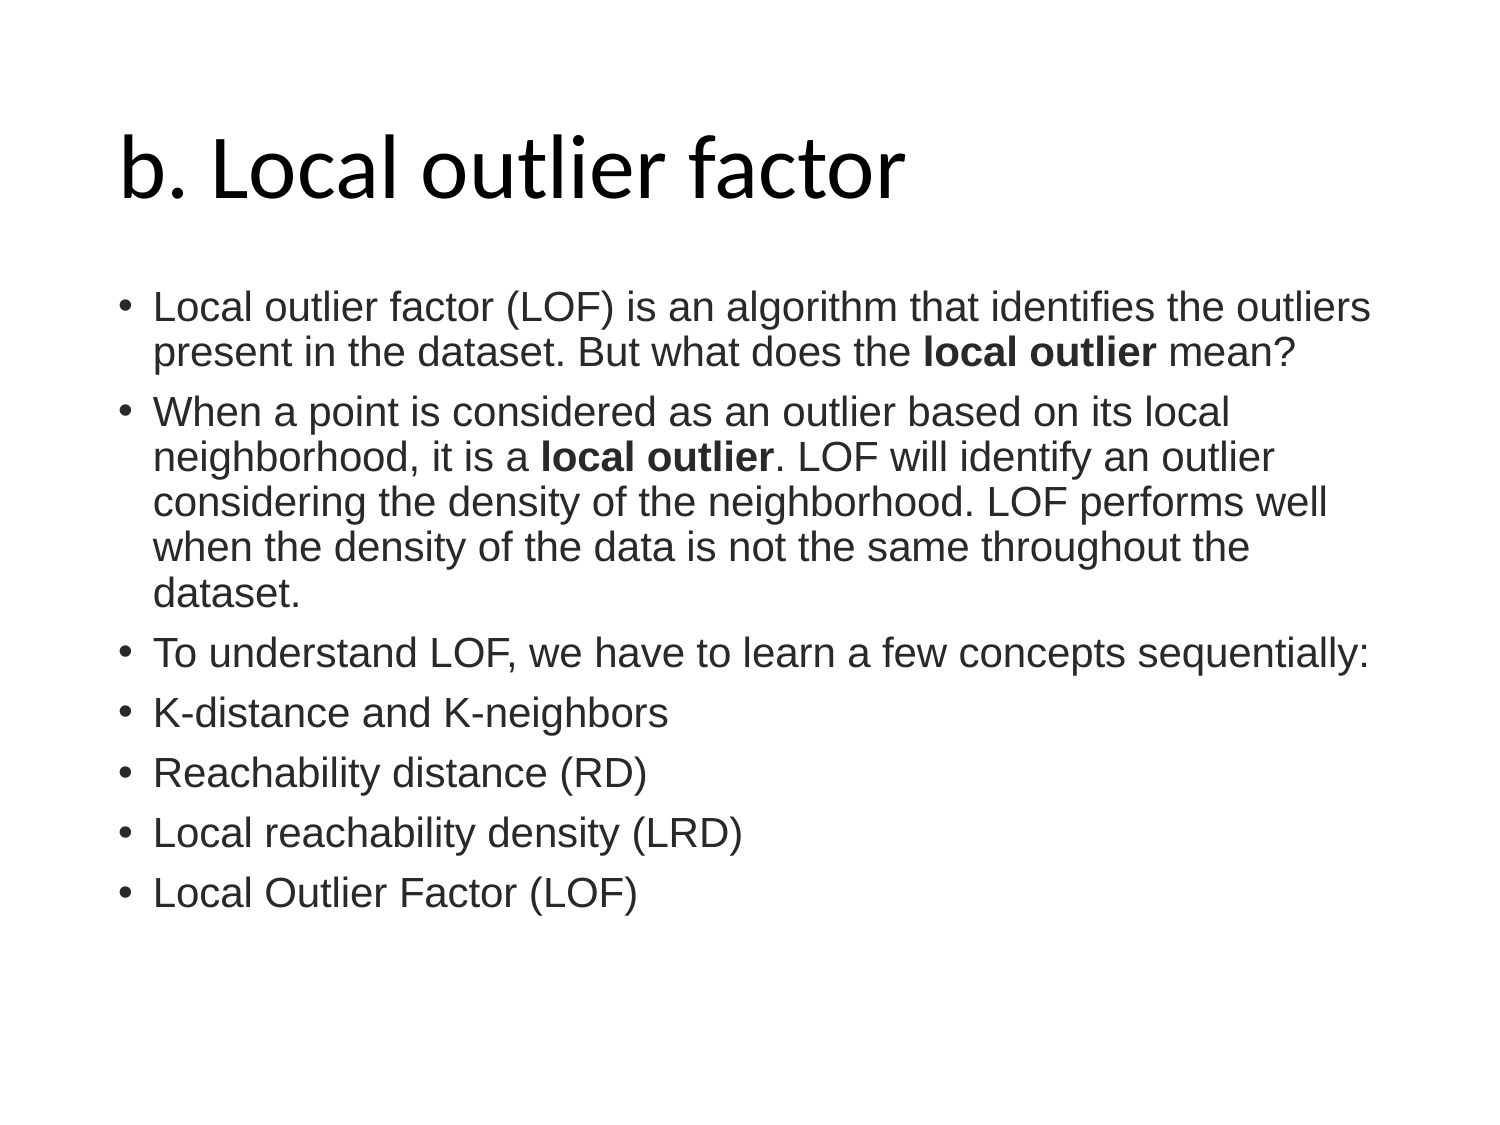

# b. Local outlier factor
Local outlier factor (LOF) is an algorithm that identifies the outliers present in the dataset. But what does the local outlier mean?
When a point is considered as an outlier based on its local neighborhood, it is a local outlier. LOF will identify an outlier considering the density of the neighborhood. LOF performs well when the density of the data is not the same throughout the dataset.
To understand LOF, we have to learn a few concepts sequentially:
K-distance and K-neighbors
Reachability distance (RD)
Local reachability density (LRD)
Local Outlier Factor (LOF)